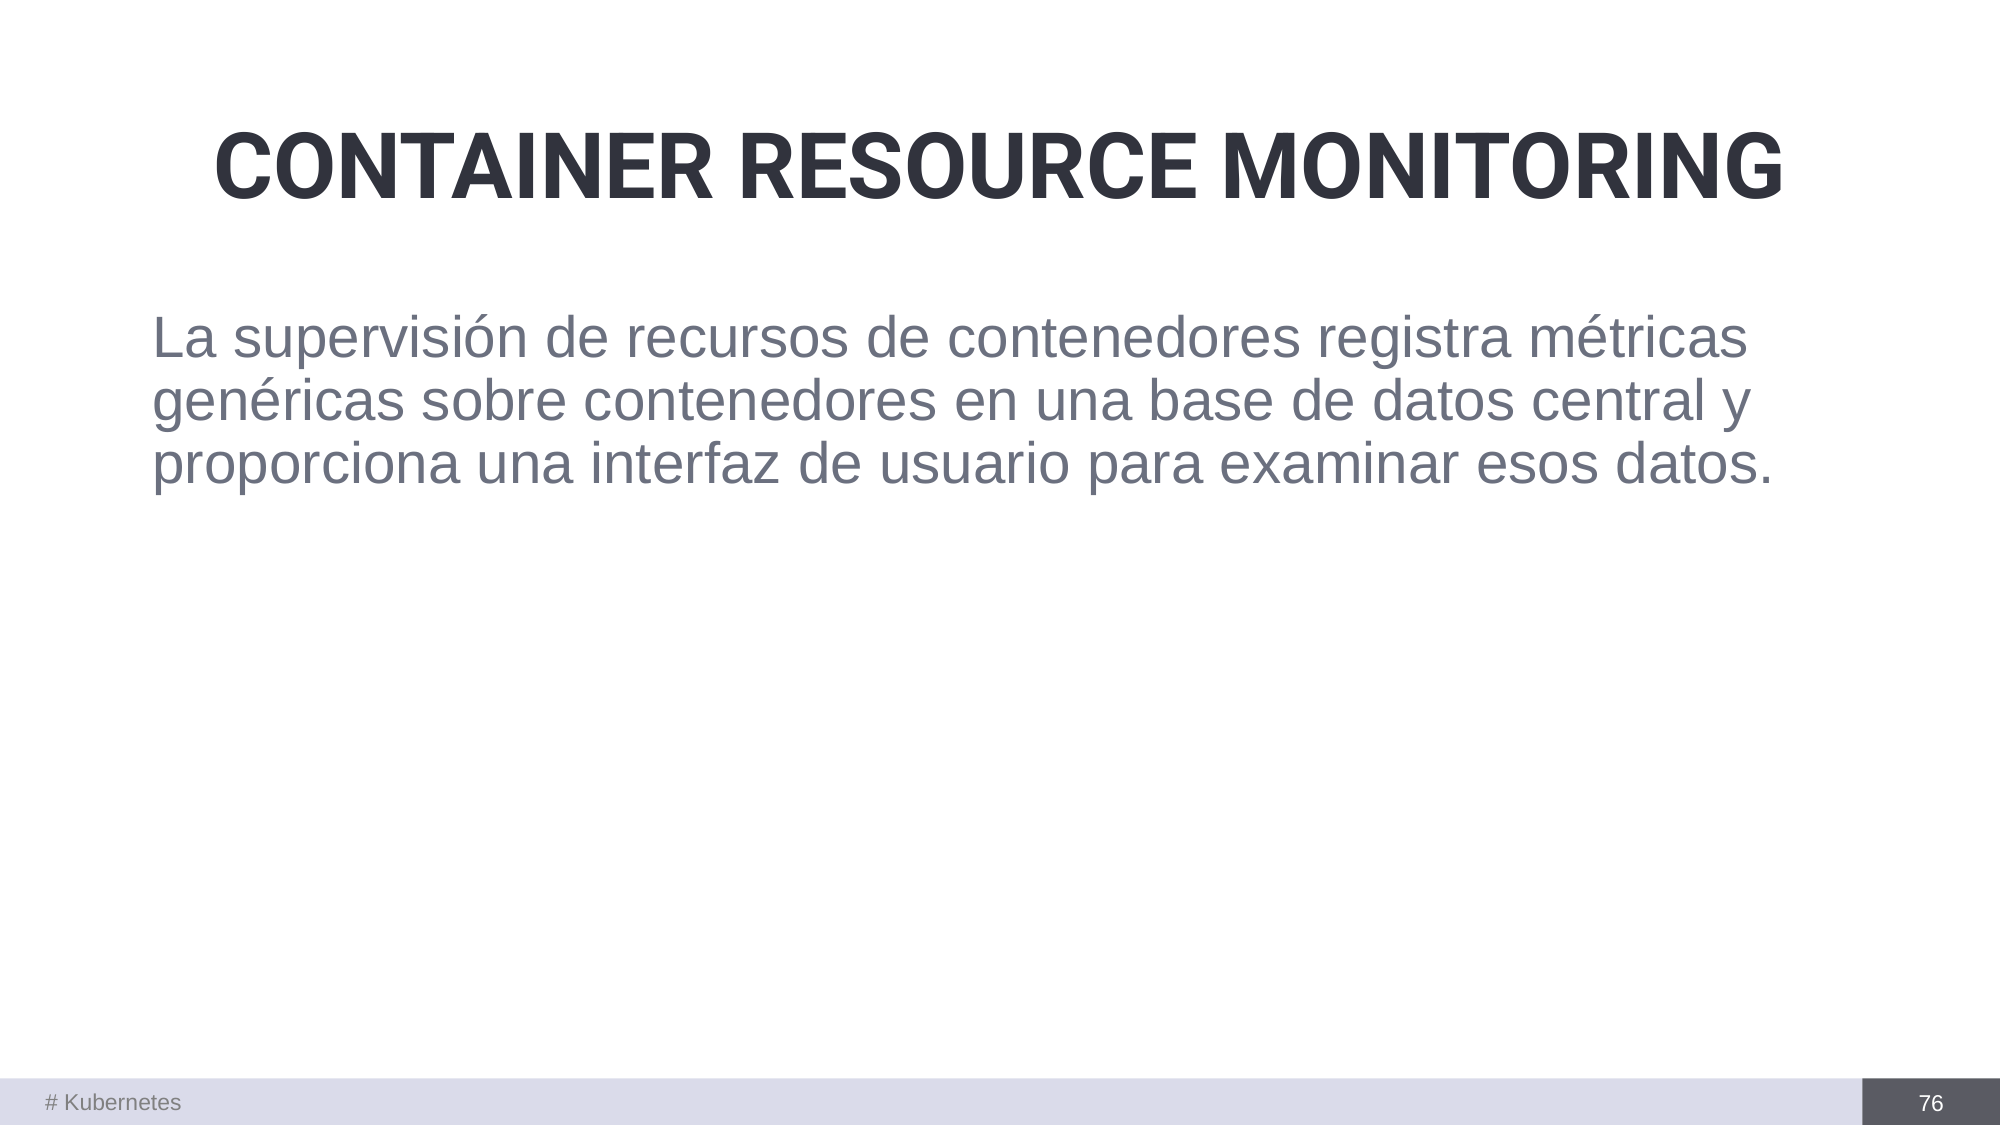

# CONTAINER RESOURCE MONITORING
La supervisión de recursos de contenedores registra métricas genéricas sobre contenedores en una base de datos central y proporciona una interfaz de usuario para examinar esos datos.
# Kubernetes
76